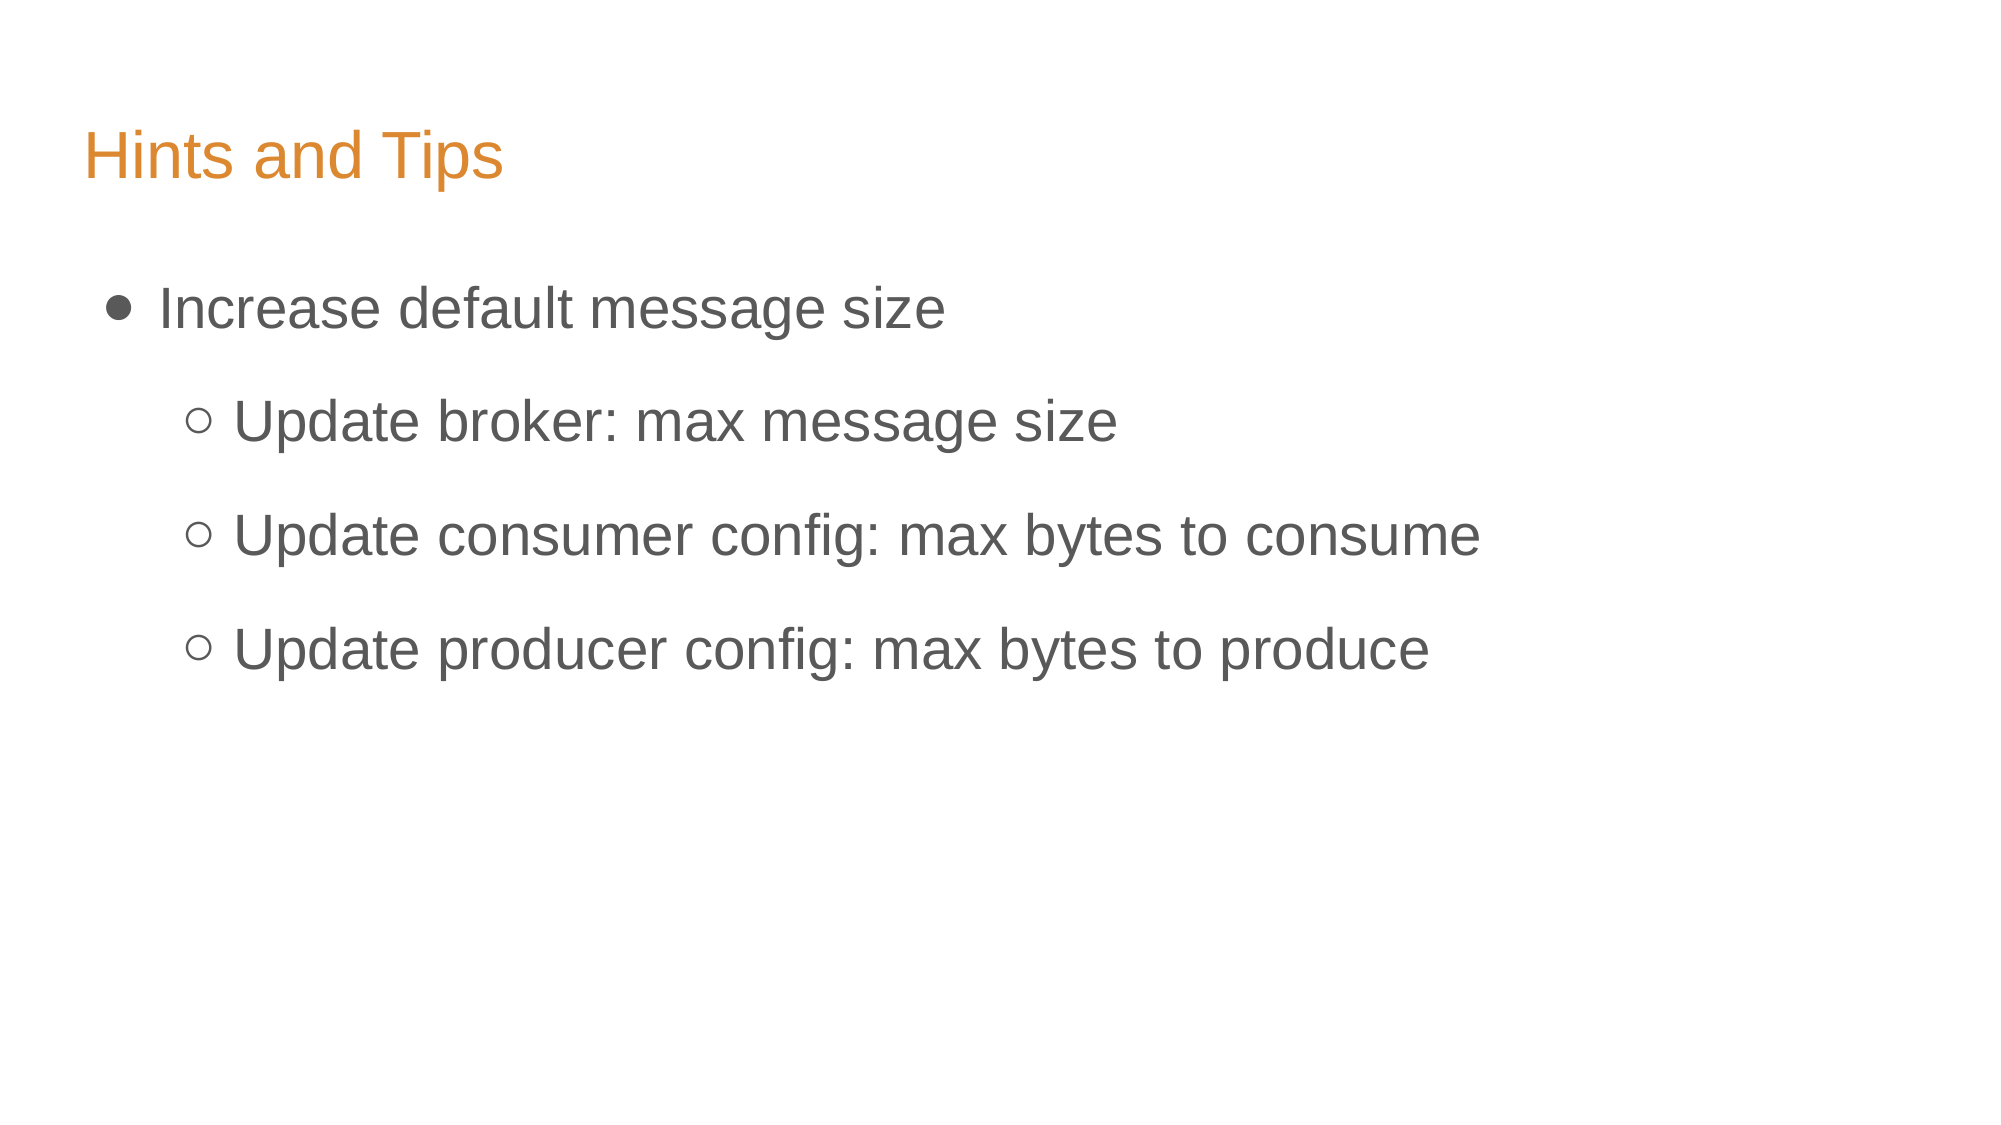

# Hints and Tips
Increase default message size
Update broker: max message size
Update consumer config: max bytes to consume
Update producer config: max bytes to produce